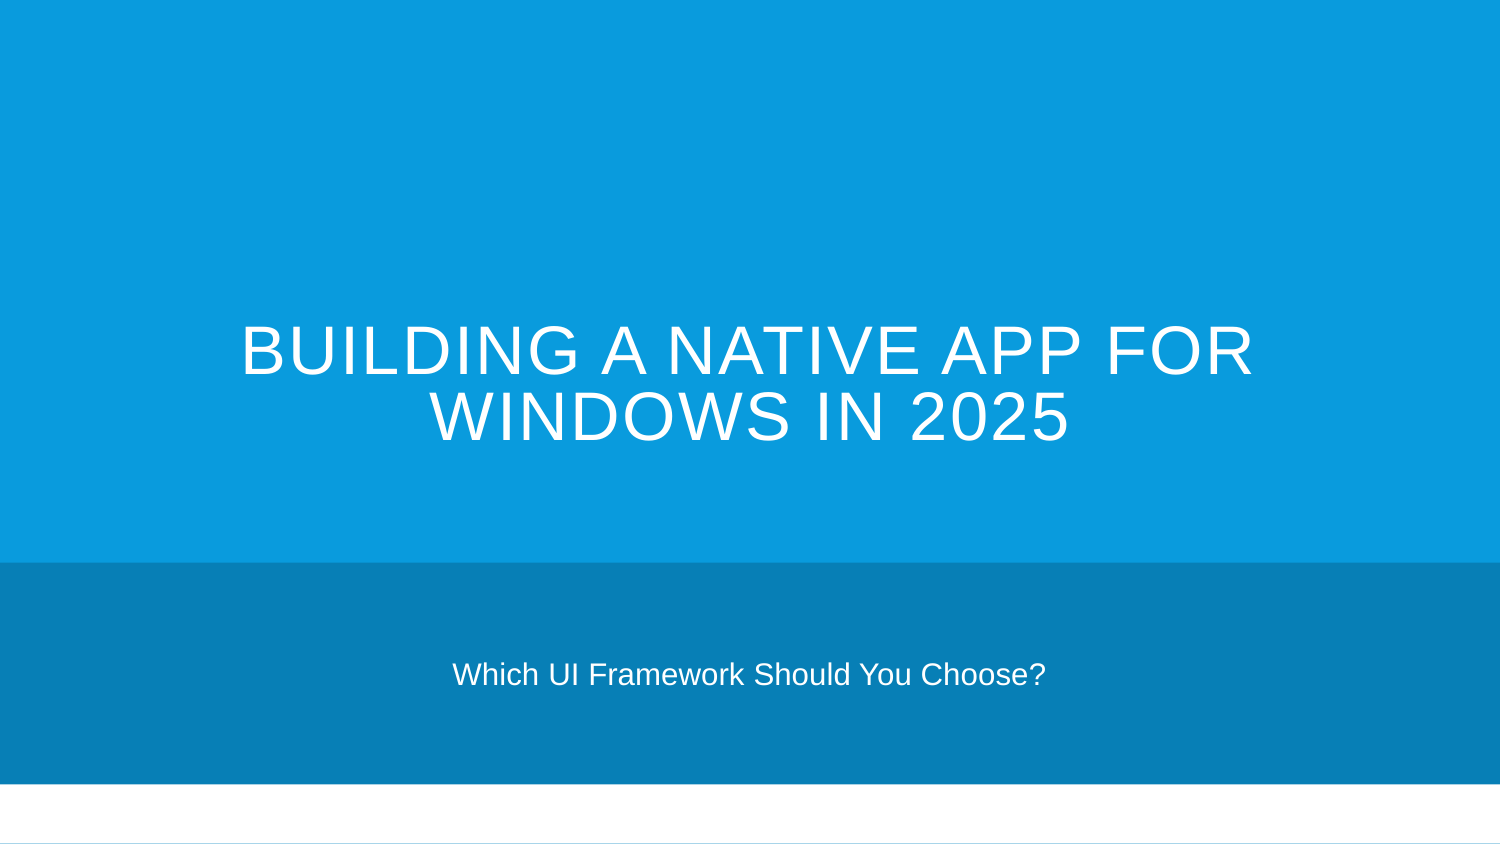

# Building a Native App for Windows in 2025

Which UI Framework Should You Choose?